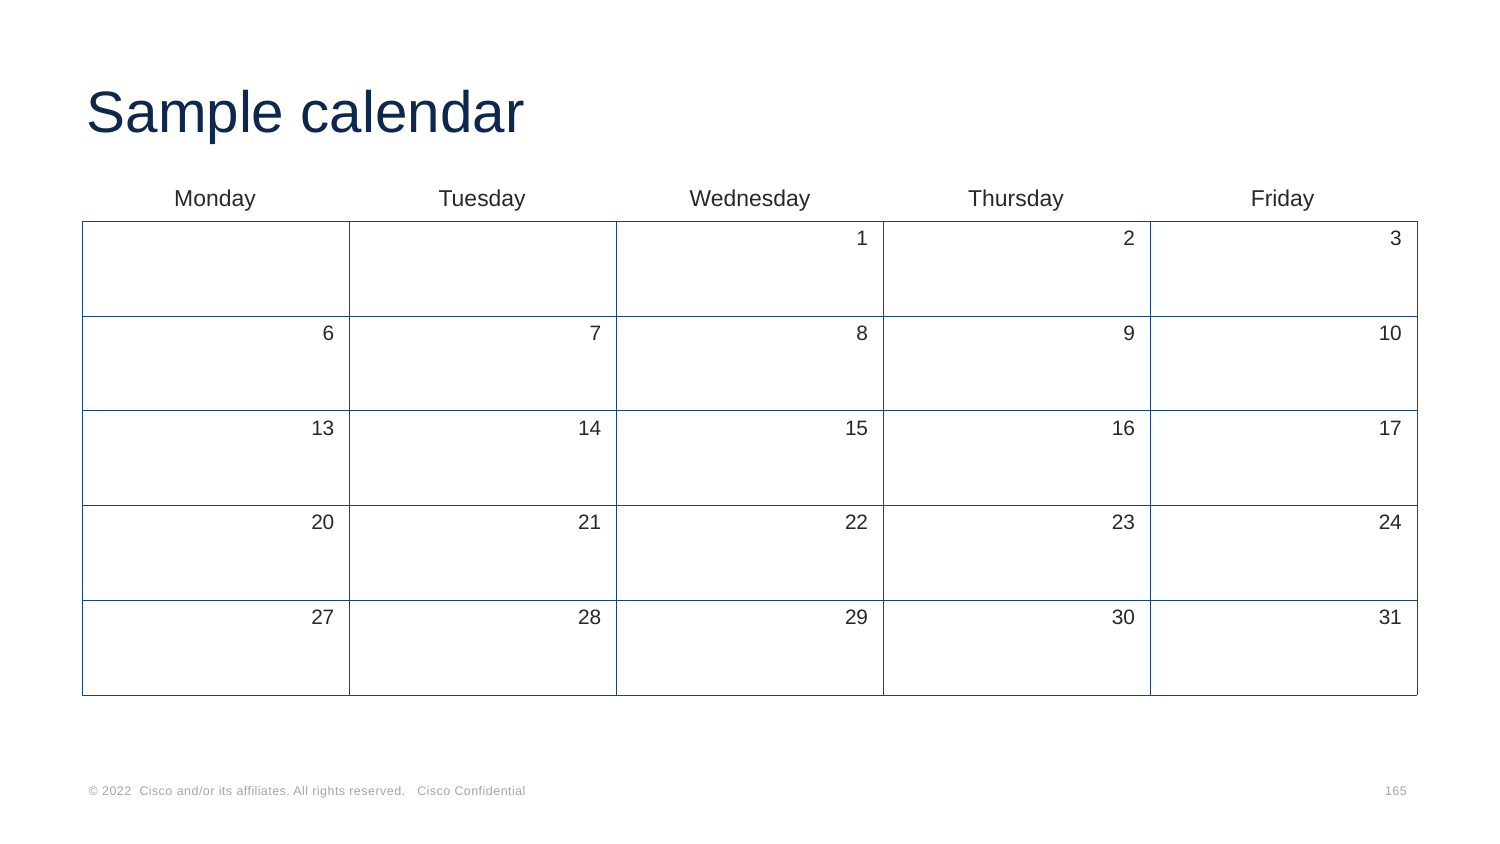

# Sample calendar
Monday
Tuesday
Wednesday
Thursday
Friday
|  |  | 1 | 2 | 3 |
| --- | --- | --- | --- | --- |
| 6 | 7 | 8 | 9 | 10 |
| 13 | 14 | 15 | 16 | 17 |
| 20 | 21 | 22 | 23 | 24 |
| 27 | 28 | 29 | 30 | 31 |